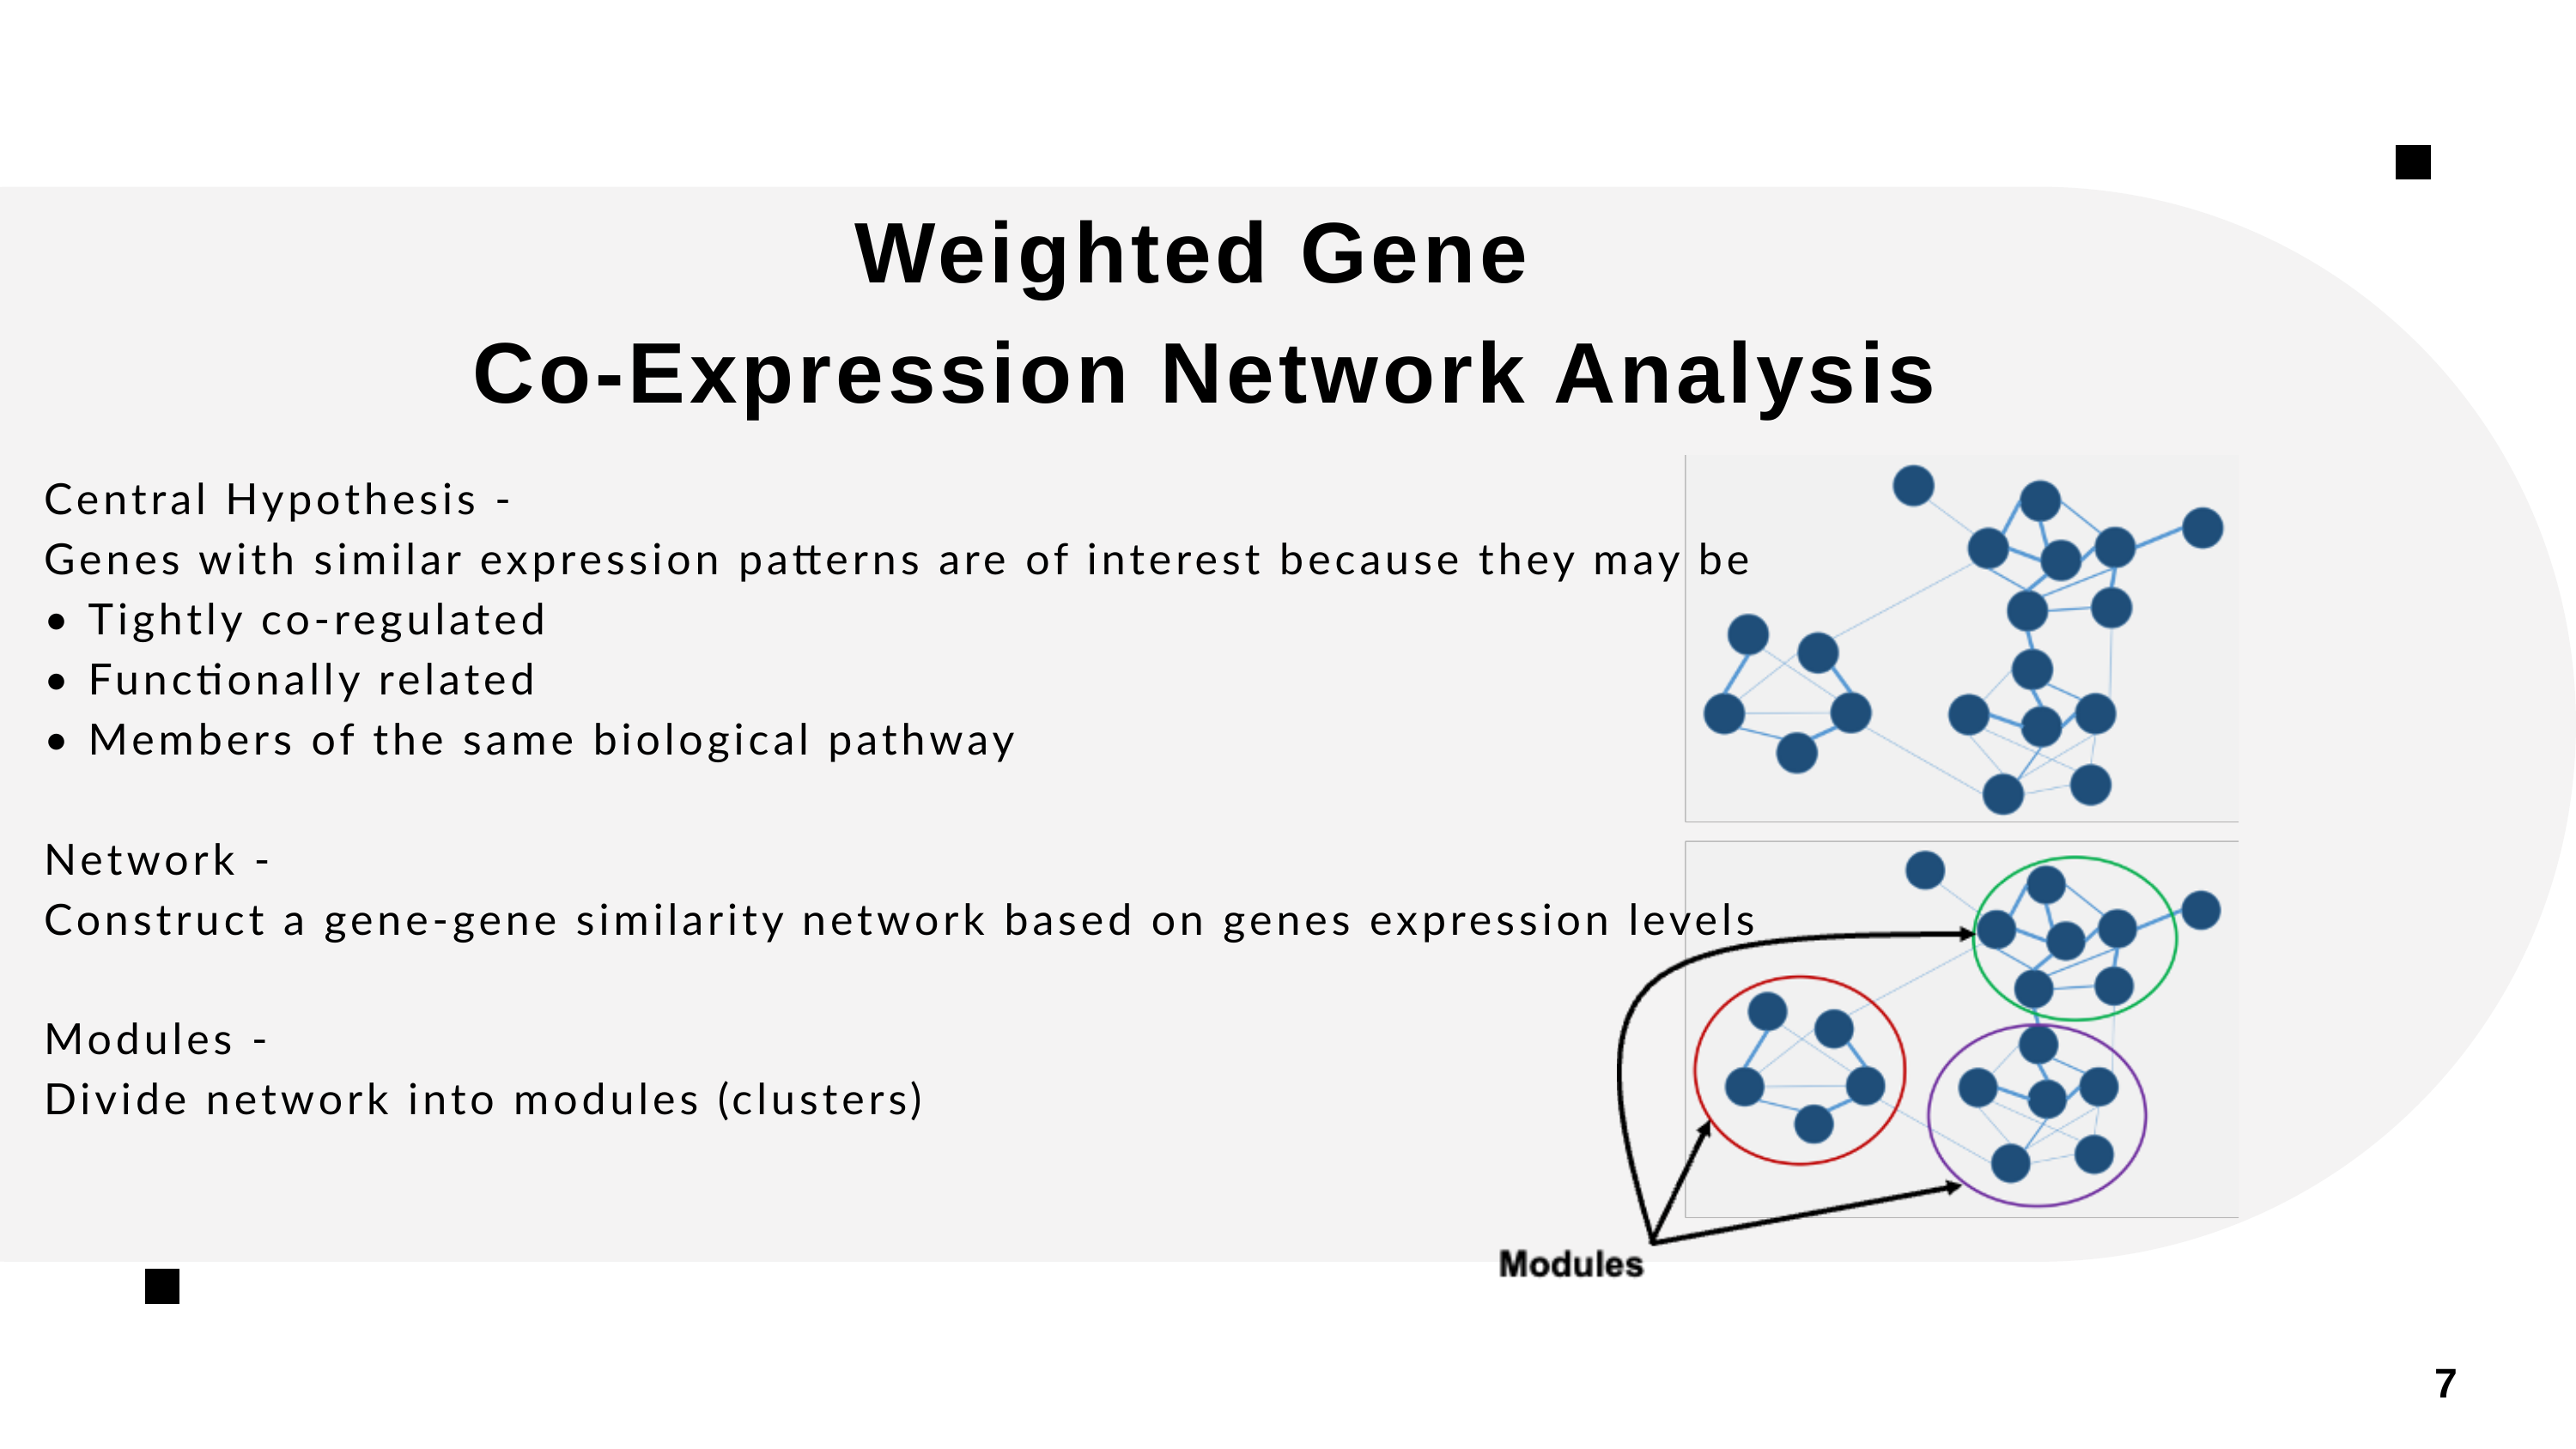

Weighted Gene
Co-Expression Network Analysis

Central Hypothesis -
Genes with similar expression patterns are of interest because they may be
• Tightly co-regulated
• Functionally related
• Members of the same biological pathway

Network -
Construct a gene-gene similarity network based on genes expression levels

Modules -
Divide network into modules (clusters)

7